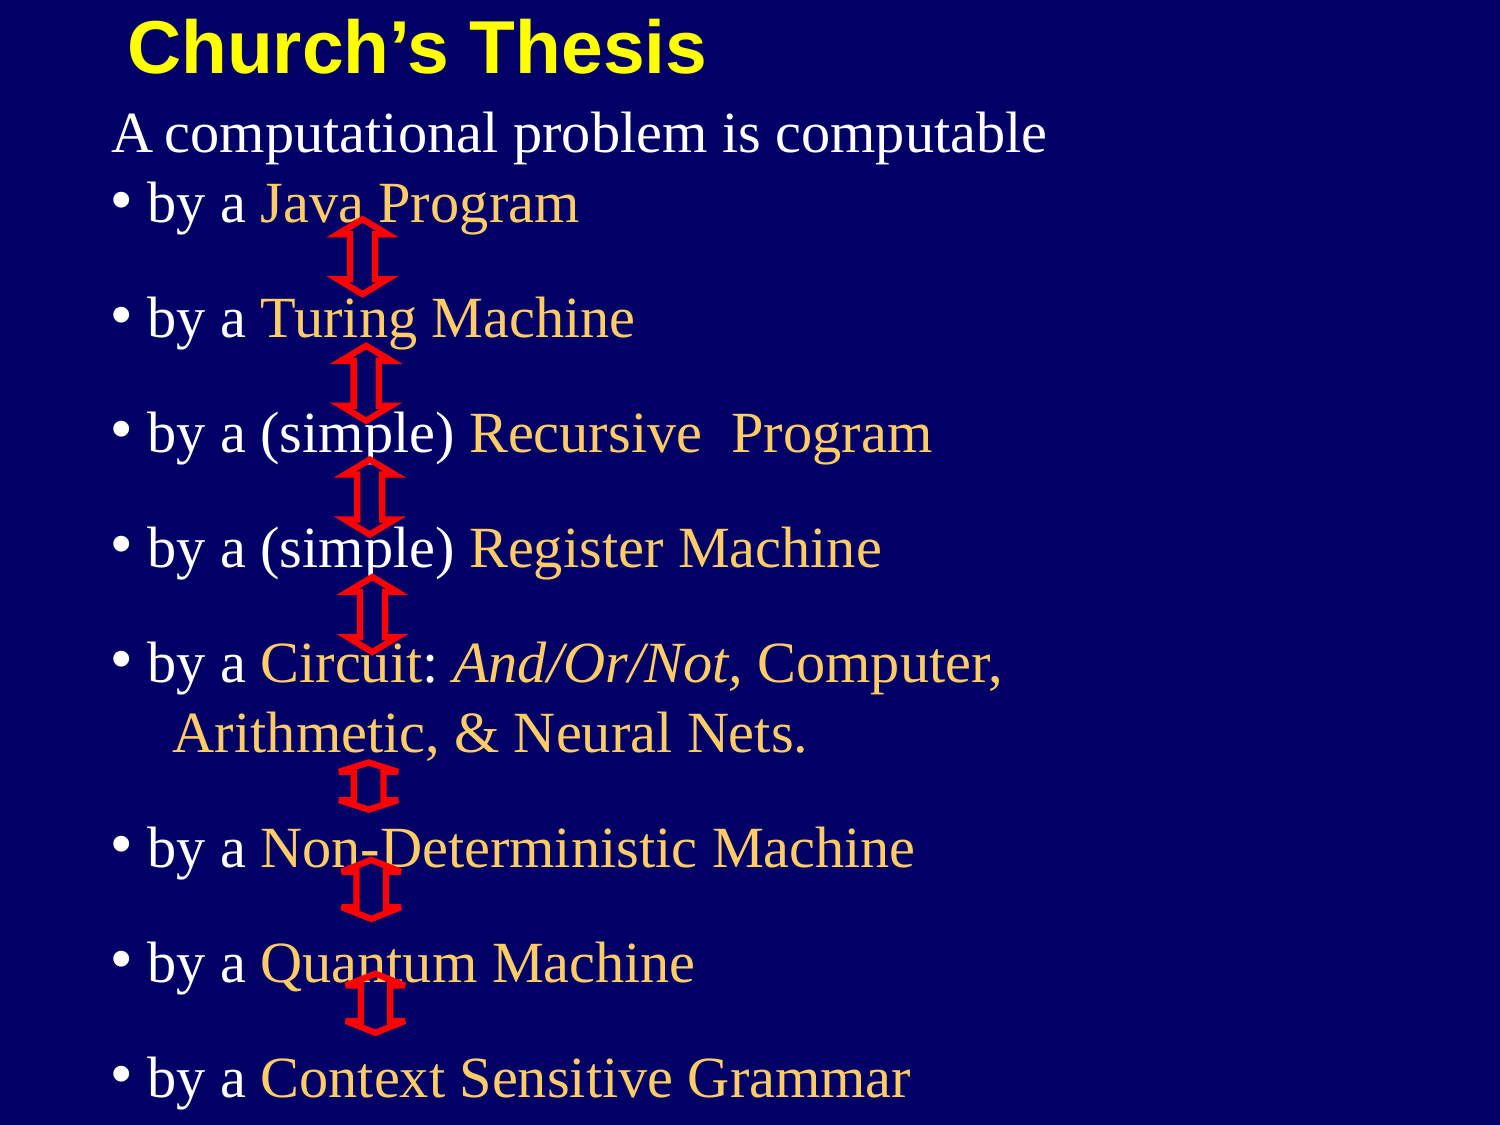

Church’s Thesis
A computational problem is computable
by a Java Program

by a Turing Machine

by a (simple) Recursive  Program

by a (simple) Register Machine

by a Circuit: And/Or/Not, Computer,
  Arithmetic, & Neural Nets.

by a Non-Deterministic Machine

by a Quantum Machine

by a Context Sensitive Grammar